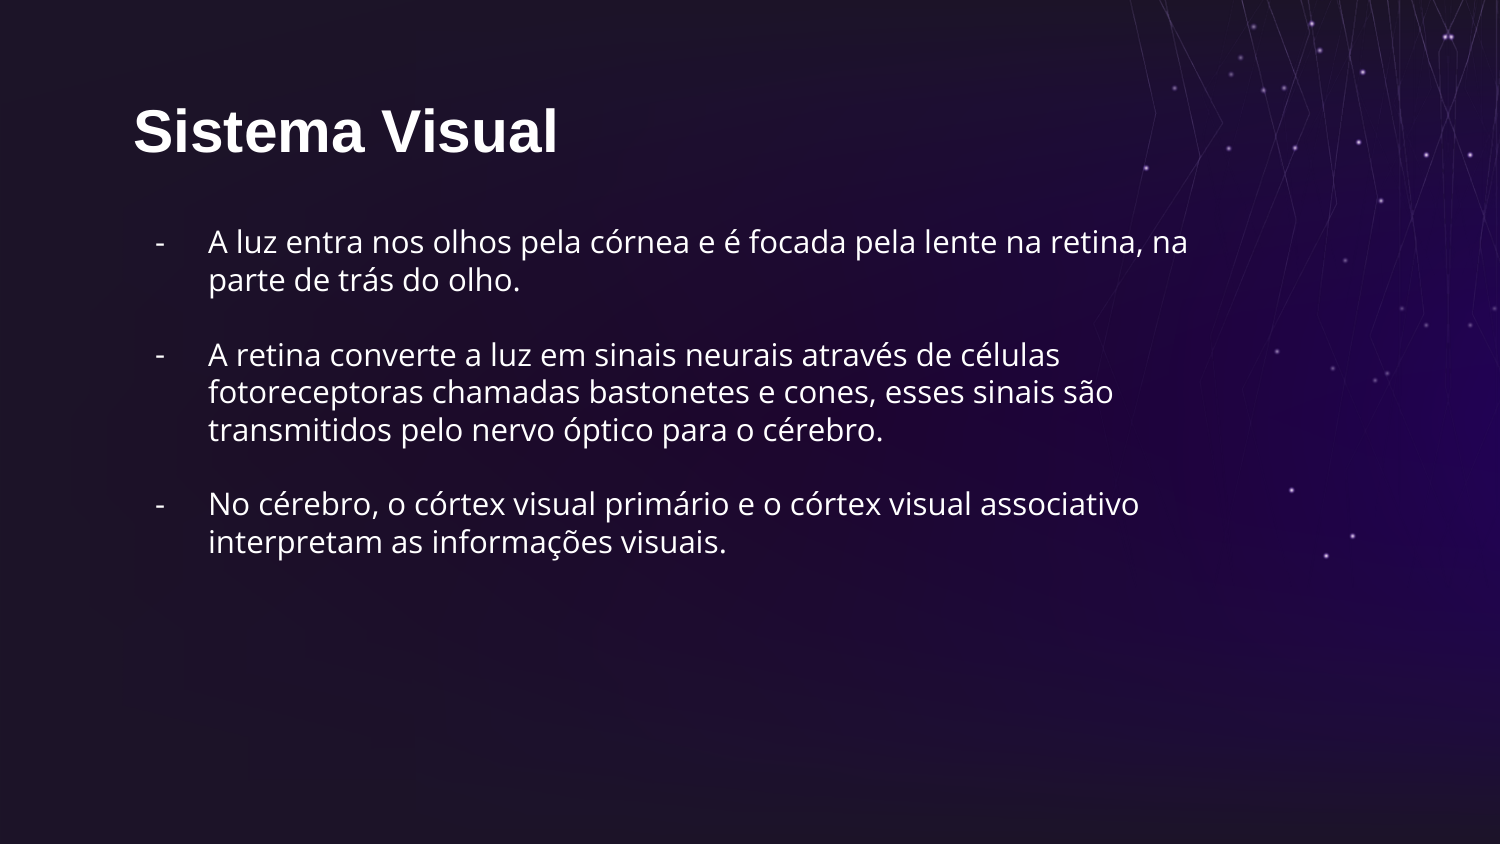

# Sistema Visual
A luz entra nos olhos pela córnea e é focada pela lente na retina, na parte de trás do olho.

A retina converte a luz em sinais neurais através de células fotoreceptoras chamadas bastonetes e cones, esses sinais são transmitidos pelo nervo óptico para o cérebro.

No cérebro, o córtex visual primário e o córtex visual associativo interpretam as informações visuais.